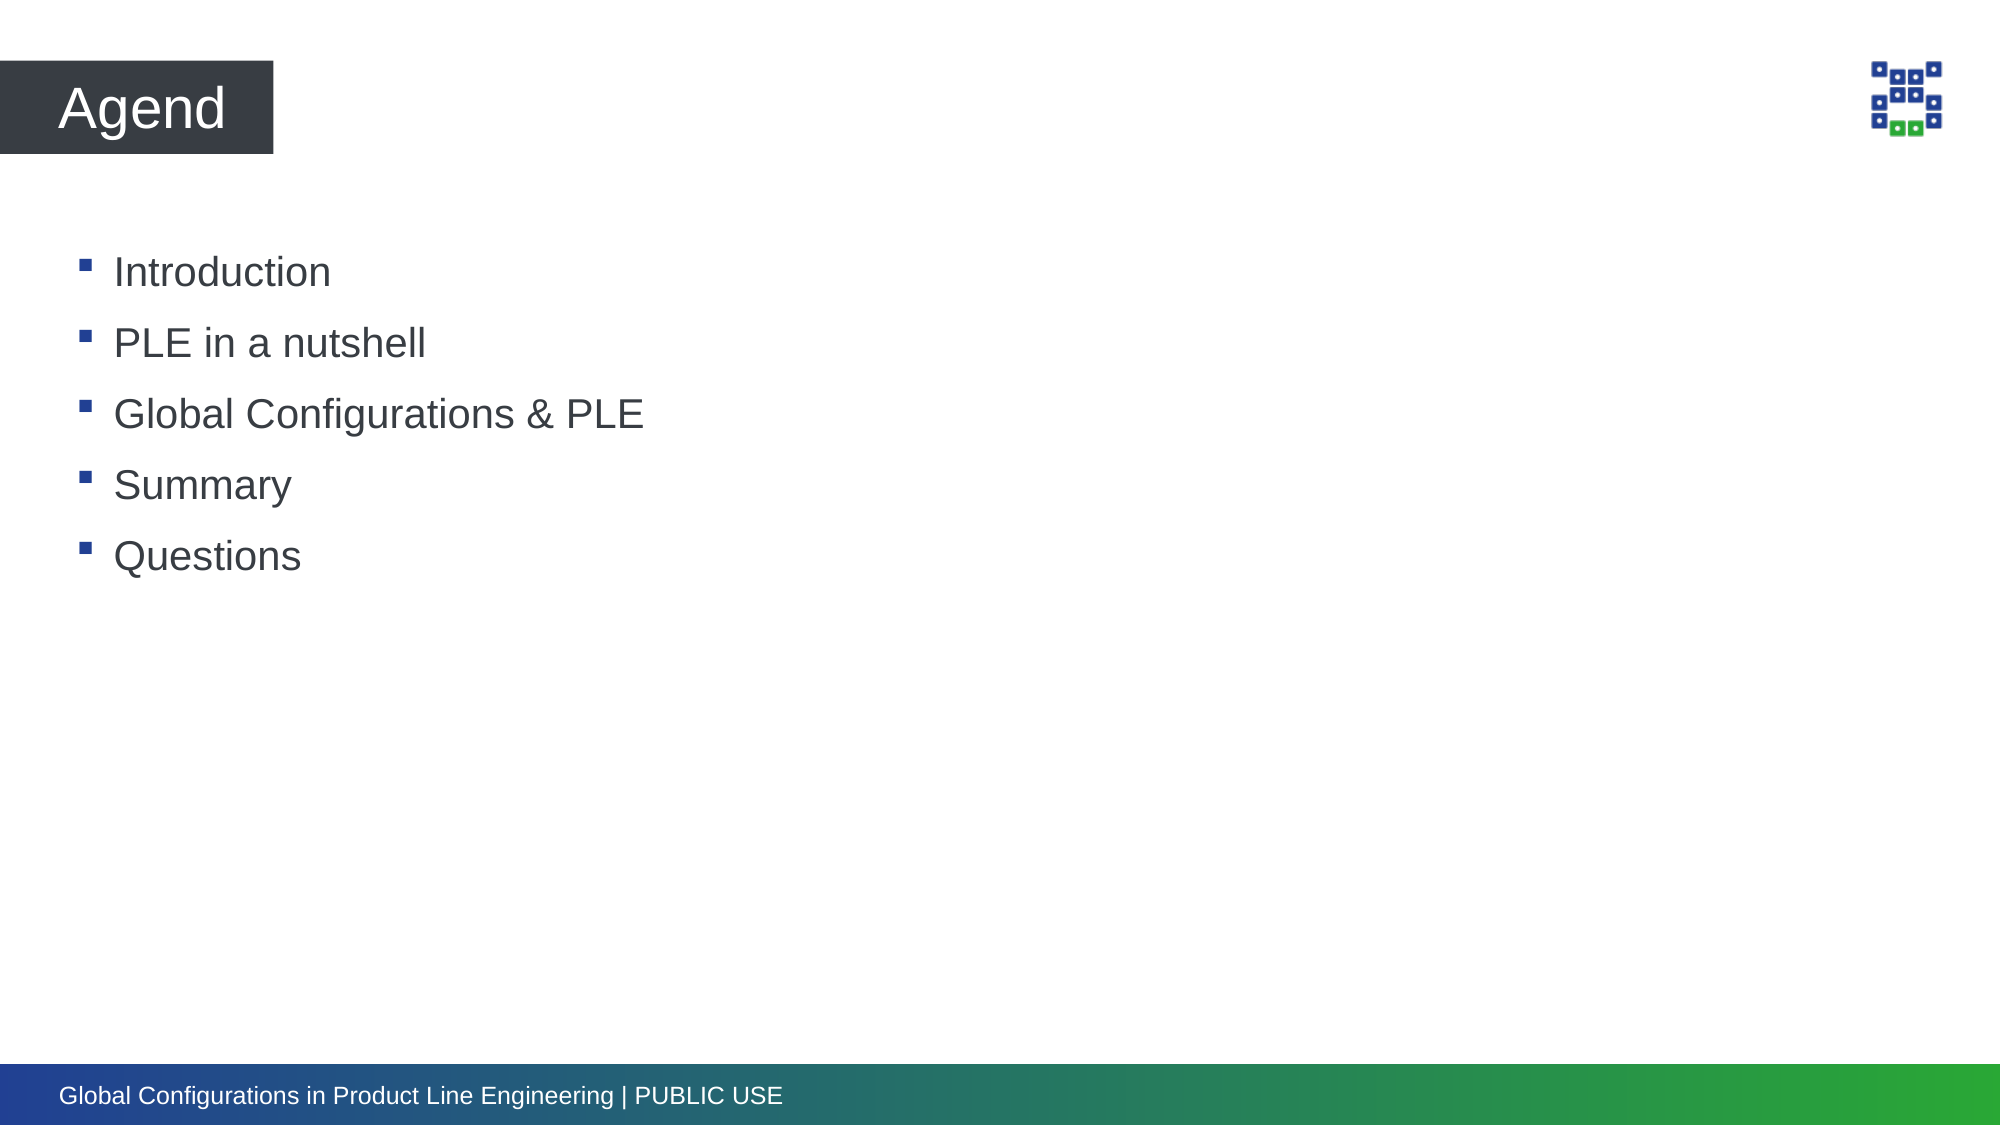

# Agenda
Introduction
PLE in a nutshell
Global Configurations & PLE
Summary
Questions

2
Global Configurations in Product Line Engineering | PUBLIC USE